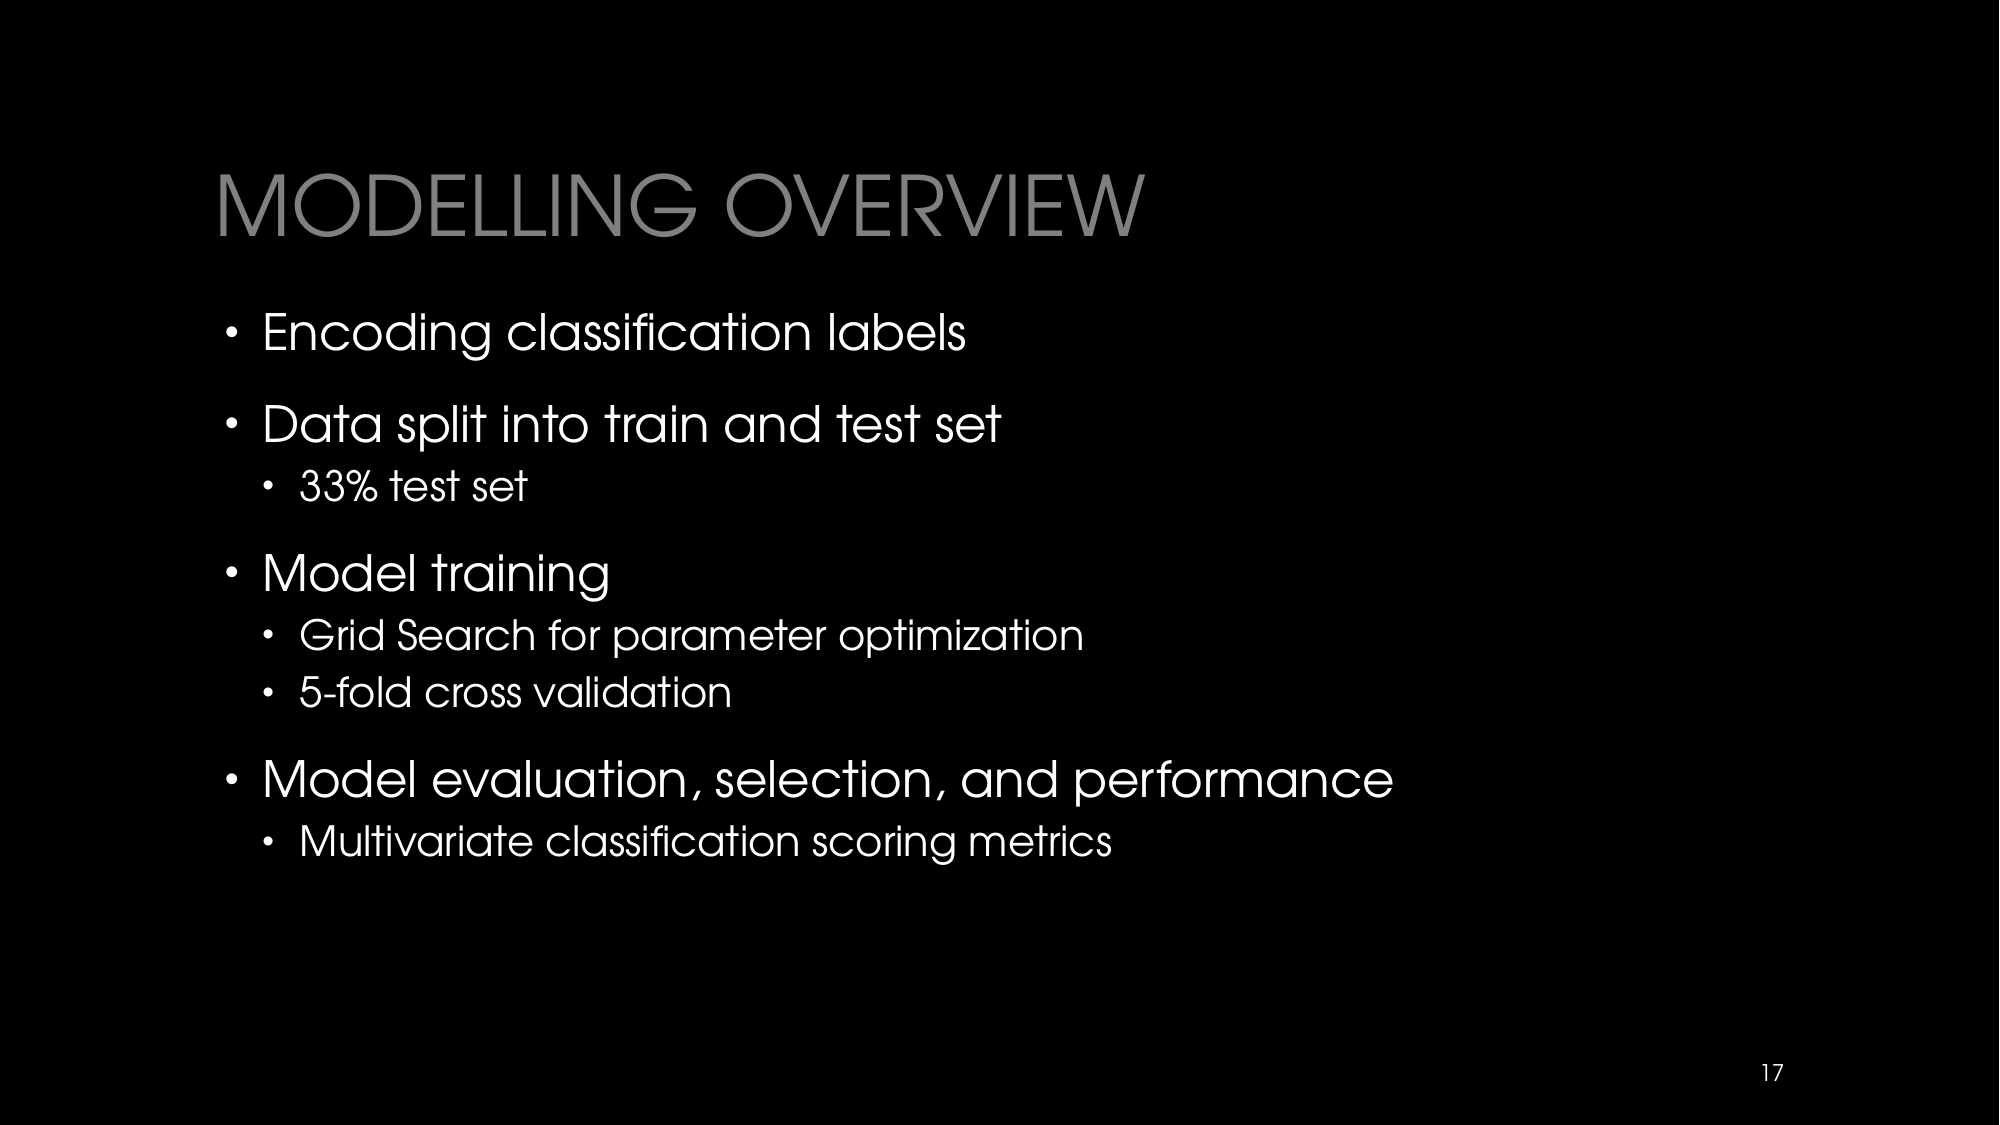

# Modelling OVERVIEW
Encoding classification labels
Data split into train and test set
33% test set
Model training
Grid Search for parameter optimization
5-fold cross validation
Model evaluation, selection, and performance
Multivariate classification scoring metrics

17